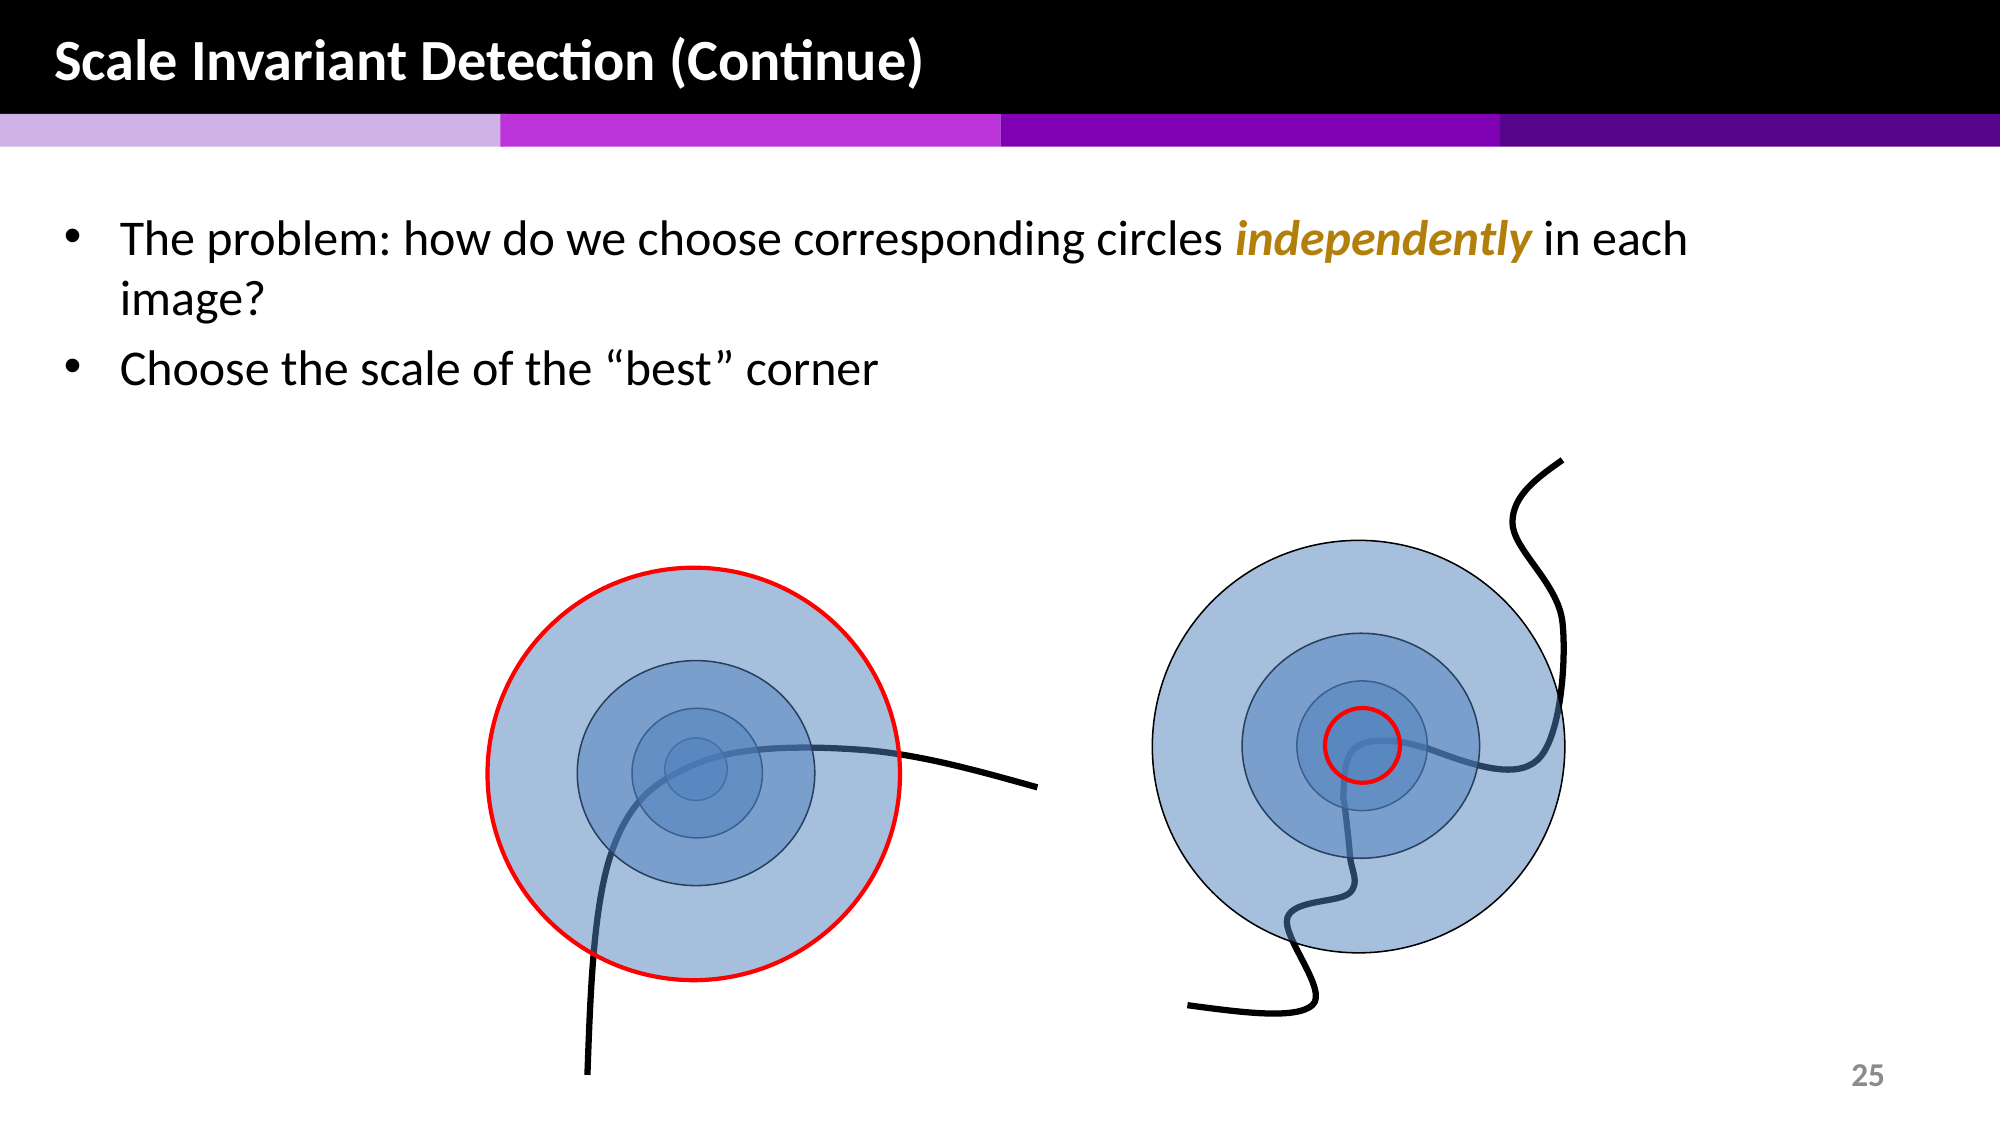

Scale Invariant Detection (Continue)
The problem: how do we choose corresponding circles independently in each image?
Choose the scale of the “best” corner